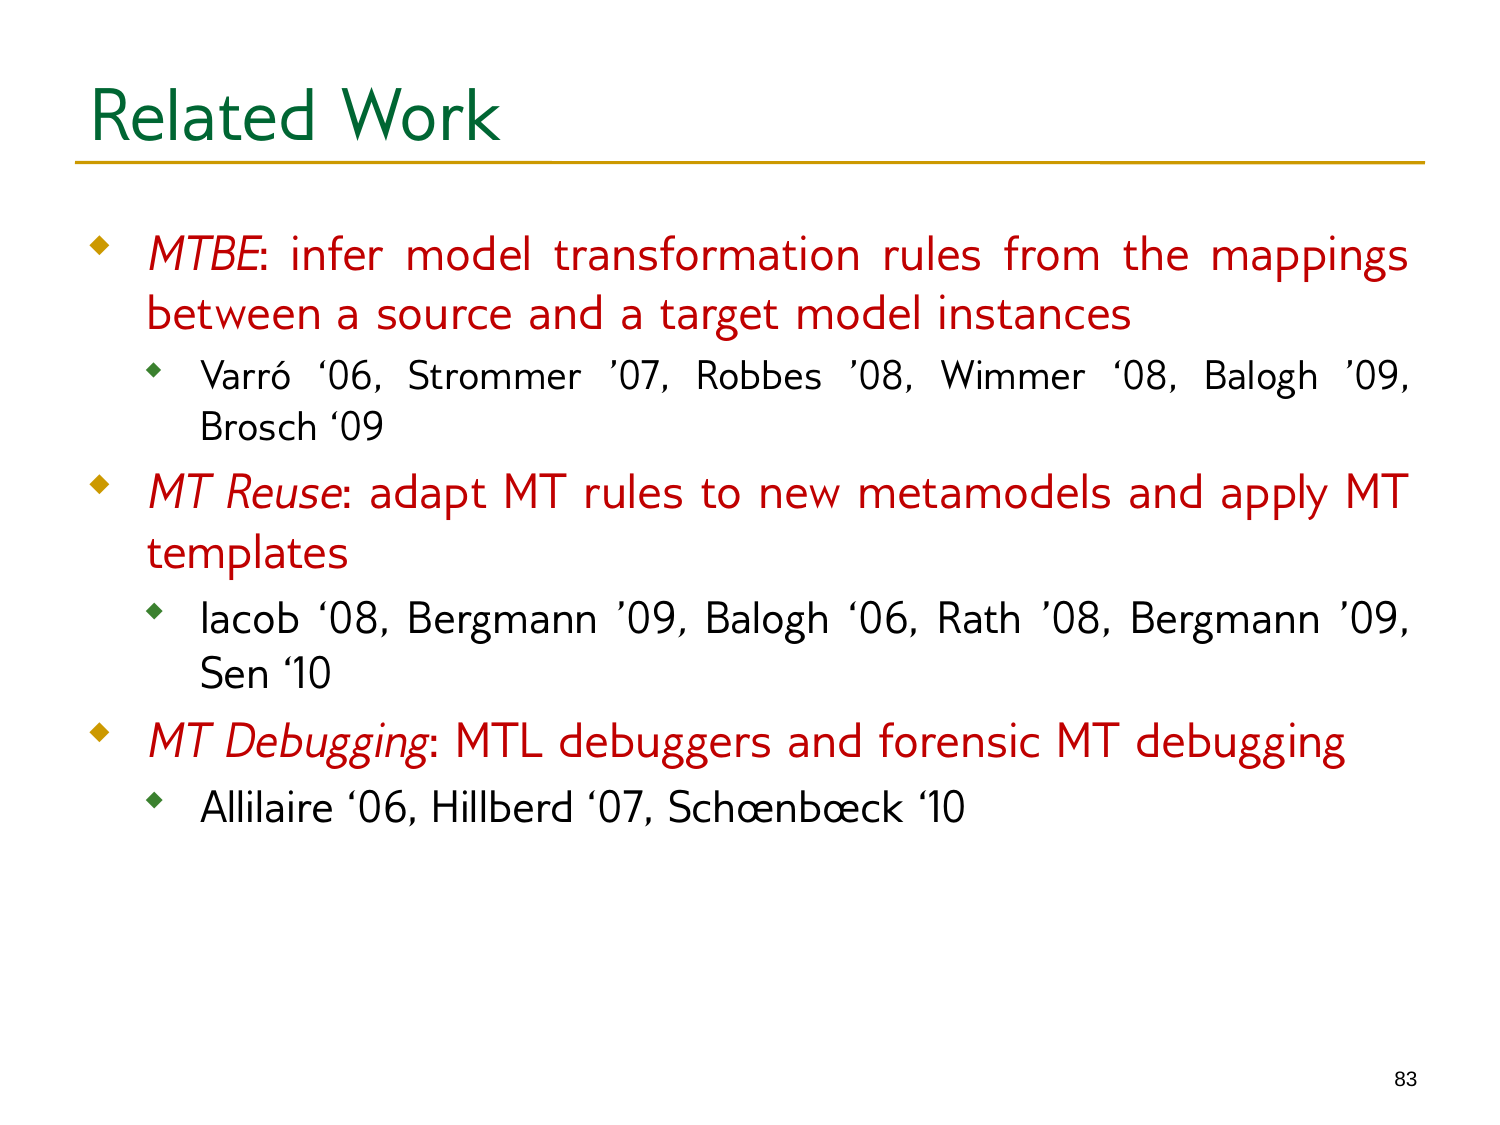

# Related Work
MTBE: infer model transformation rules from the mappings between a source and a target model instances
Varró ‘06, Strommer ’07, Robbes ’08, Wimmer ‘08, Balogh ’09, Brosch ‘09
MT Reuse: adapt MT rules to new metamodels and apply MT templates
Iacob ‘08, Bergmann ’09, Balogh ‘06, Rath ’08, Bergmann ’09, Sen ‘10
MT Debugging: MTL debuggers and forensic MT debugging
Allilaire ‘06, Hillberd ‘07, Schoenboeck ‘10
83